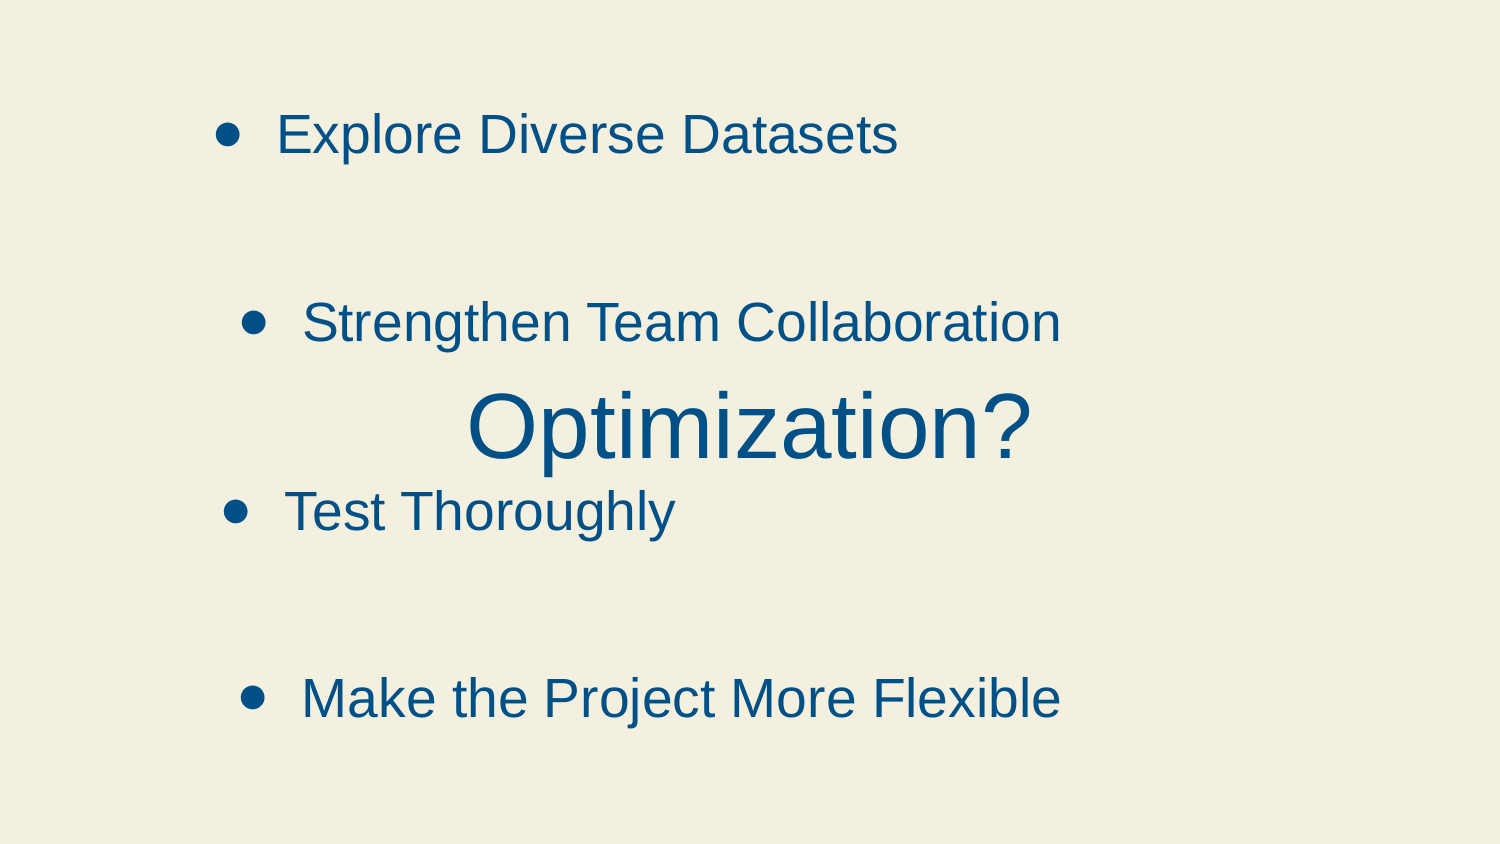

Explore Diverse Datasets
Strengthen Team Collaboration
Optimization?
Test Thoroughly
Make the Project More Flexible